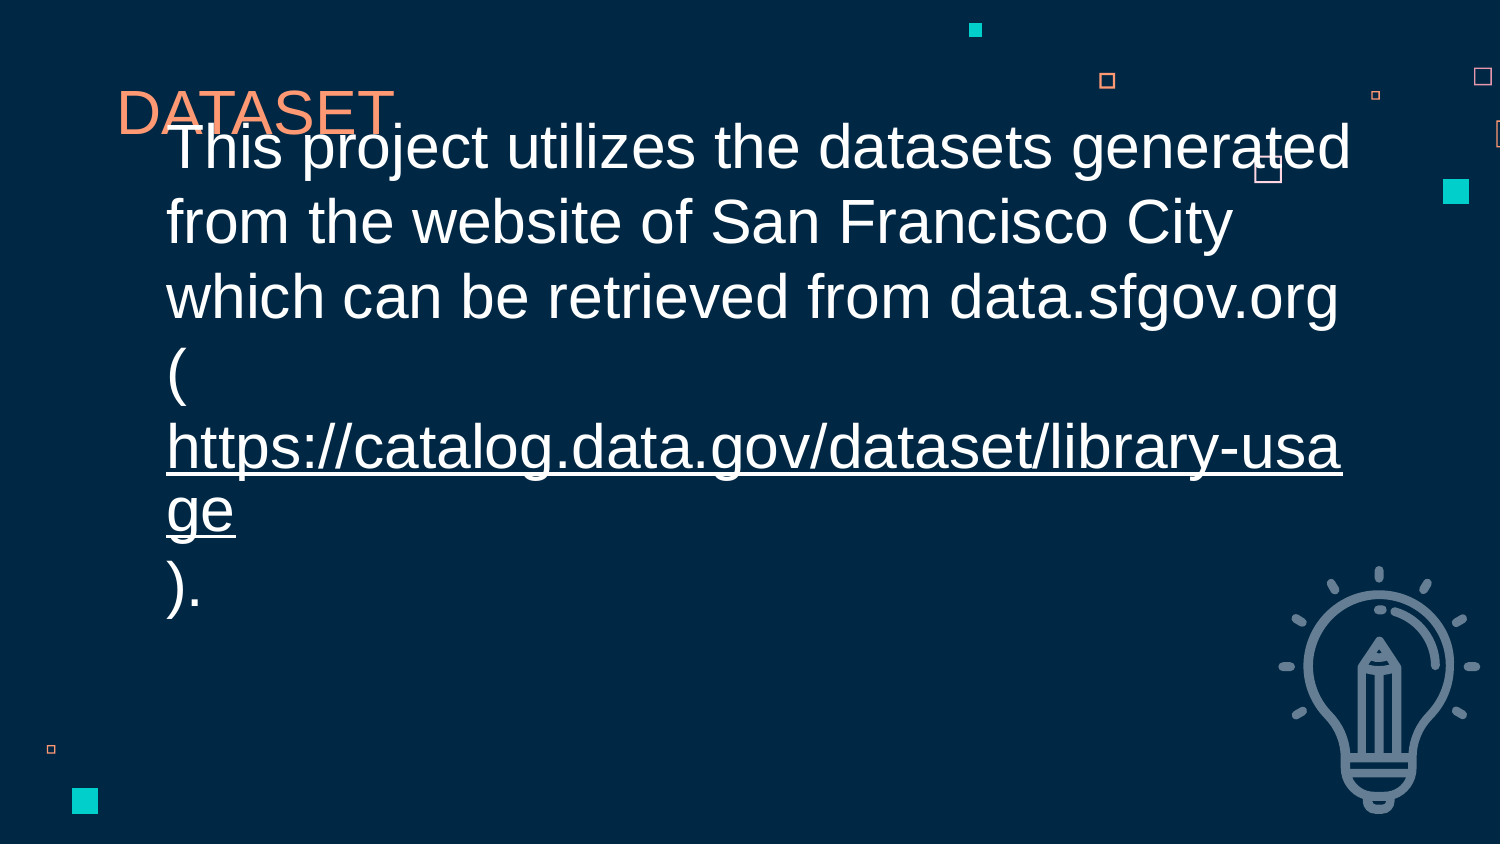

DATASET
This project utilizes the datasets generated from the website of San Francisco City which can be retrieved from data.sfgov.org (https://catalog.data.gov/dataset/library-usage).